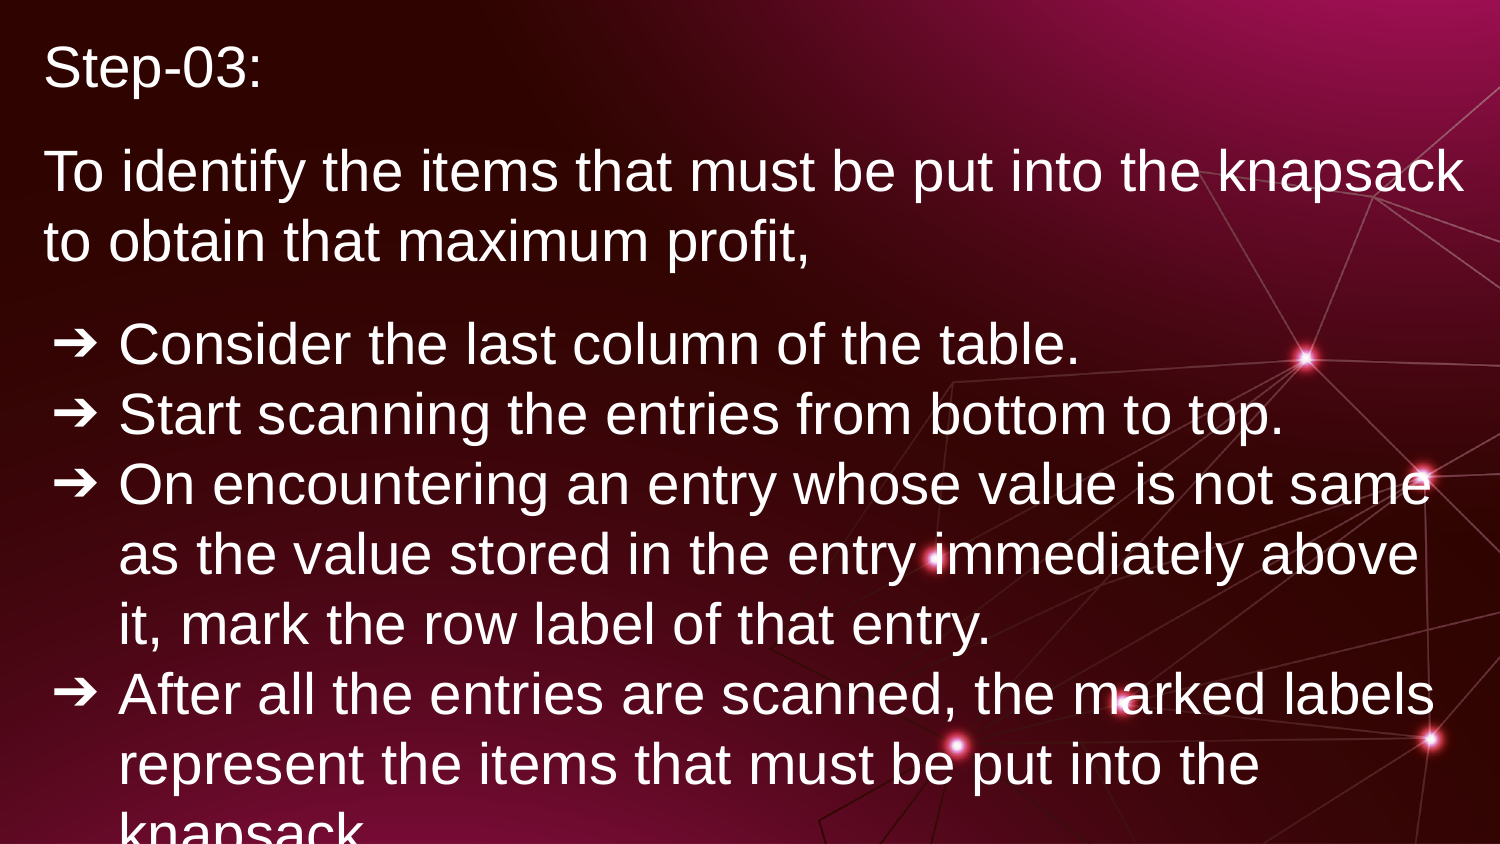

Step-03:
To identify the items that must be put into the knapsack to obtain that maximum profit,
Consider the last column of the table.
Start scanning the entries from bottom to top.
On encountering an entry whose value is not same as the value stored in the entry immediately above it, mark the row label of that entry.
After all the entries are scanned, the marked labels represent the items that must be put into the knapsack.